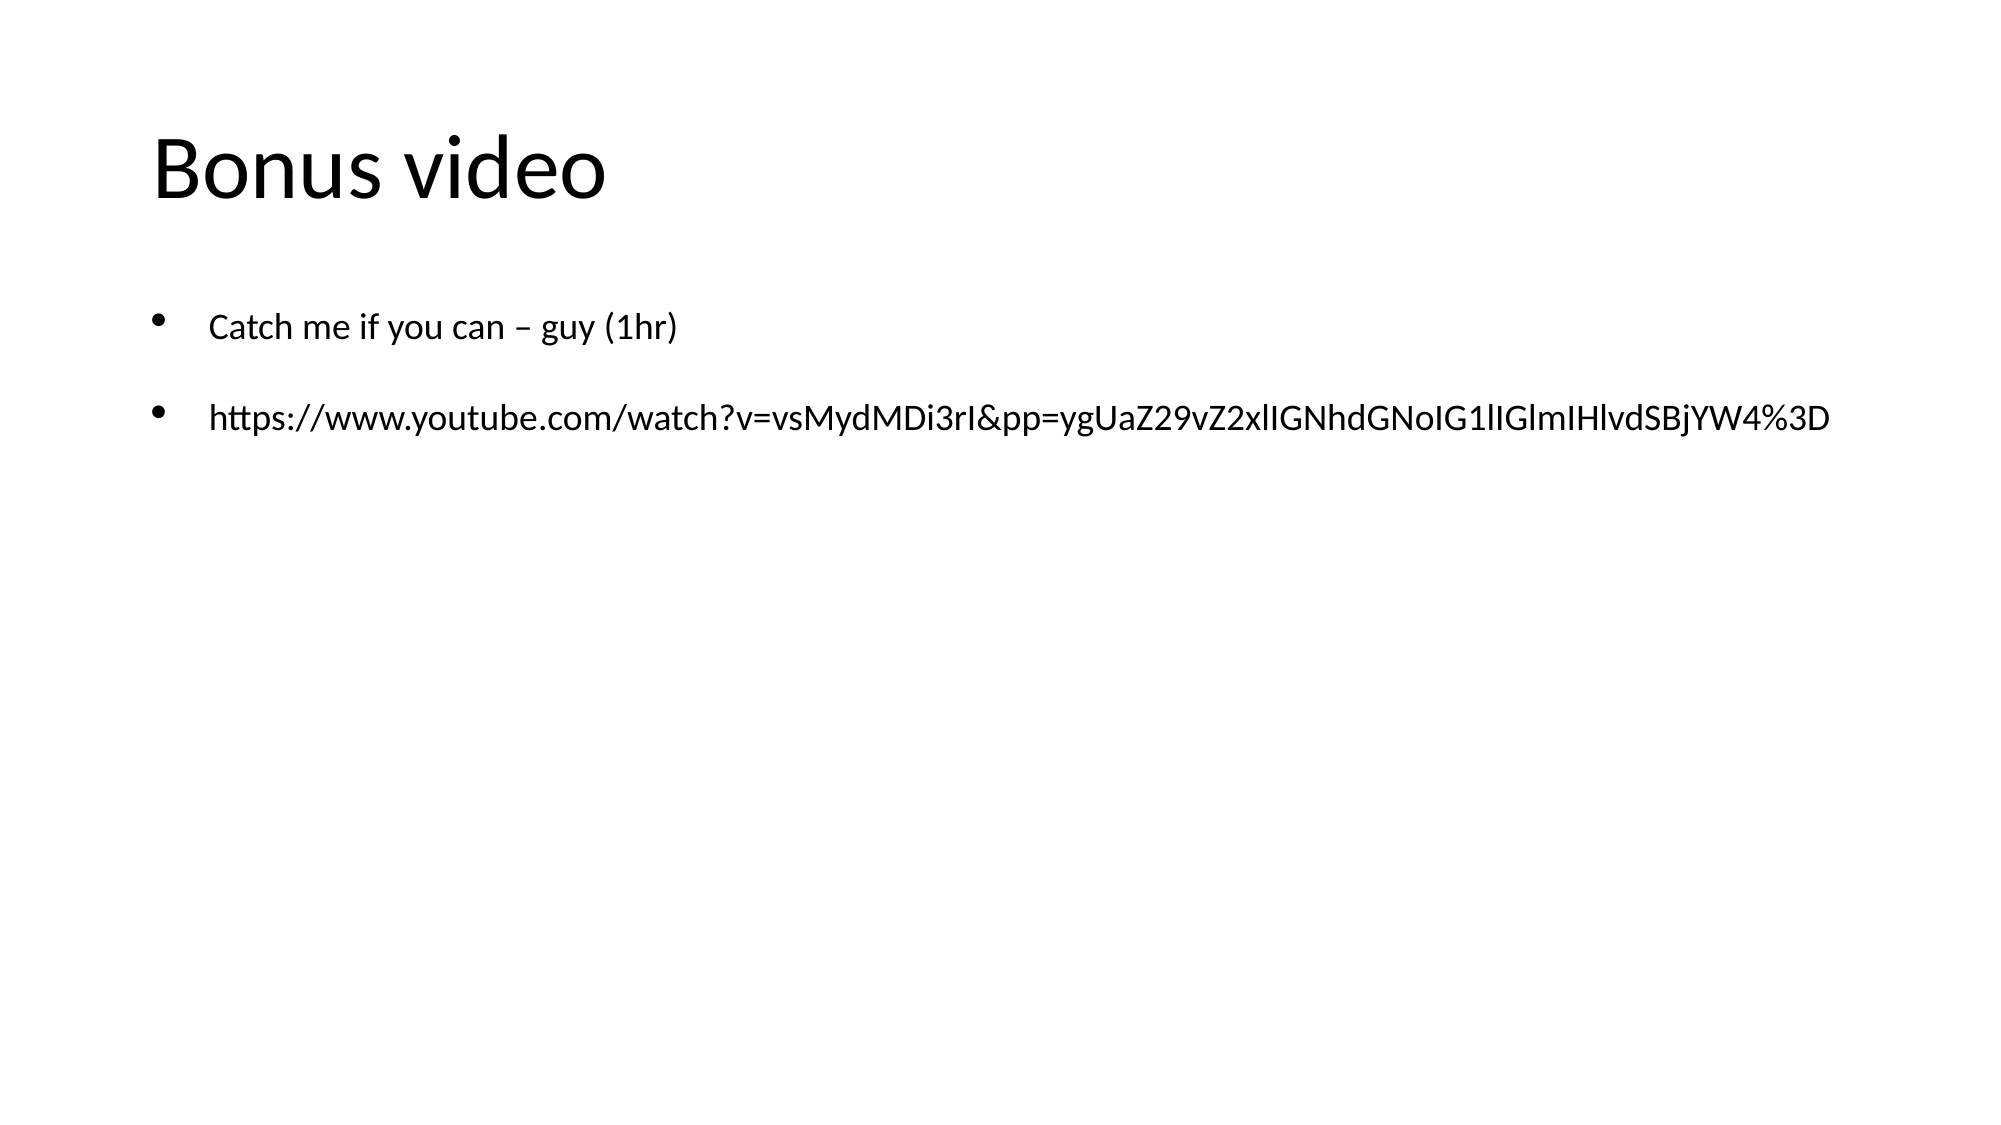

# Bonus video
Catch me if you can – guy (1hr)
https://www.youtube.com/watch?v=vsMydMDi3rI&pp=ygUaZ29vZ2xlIGNhdGNoIG1lIGlmIHlvdSBjYW4%3D